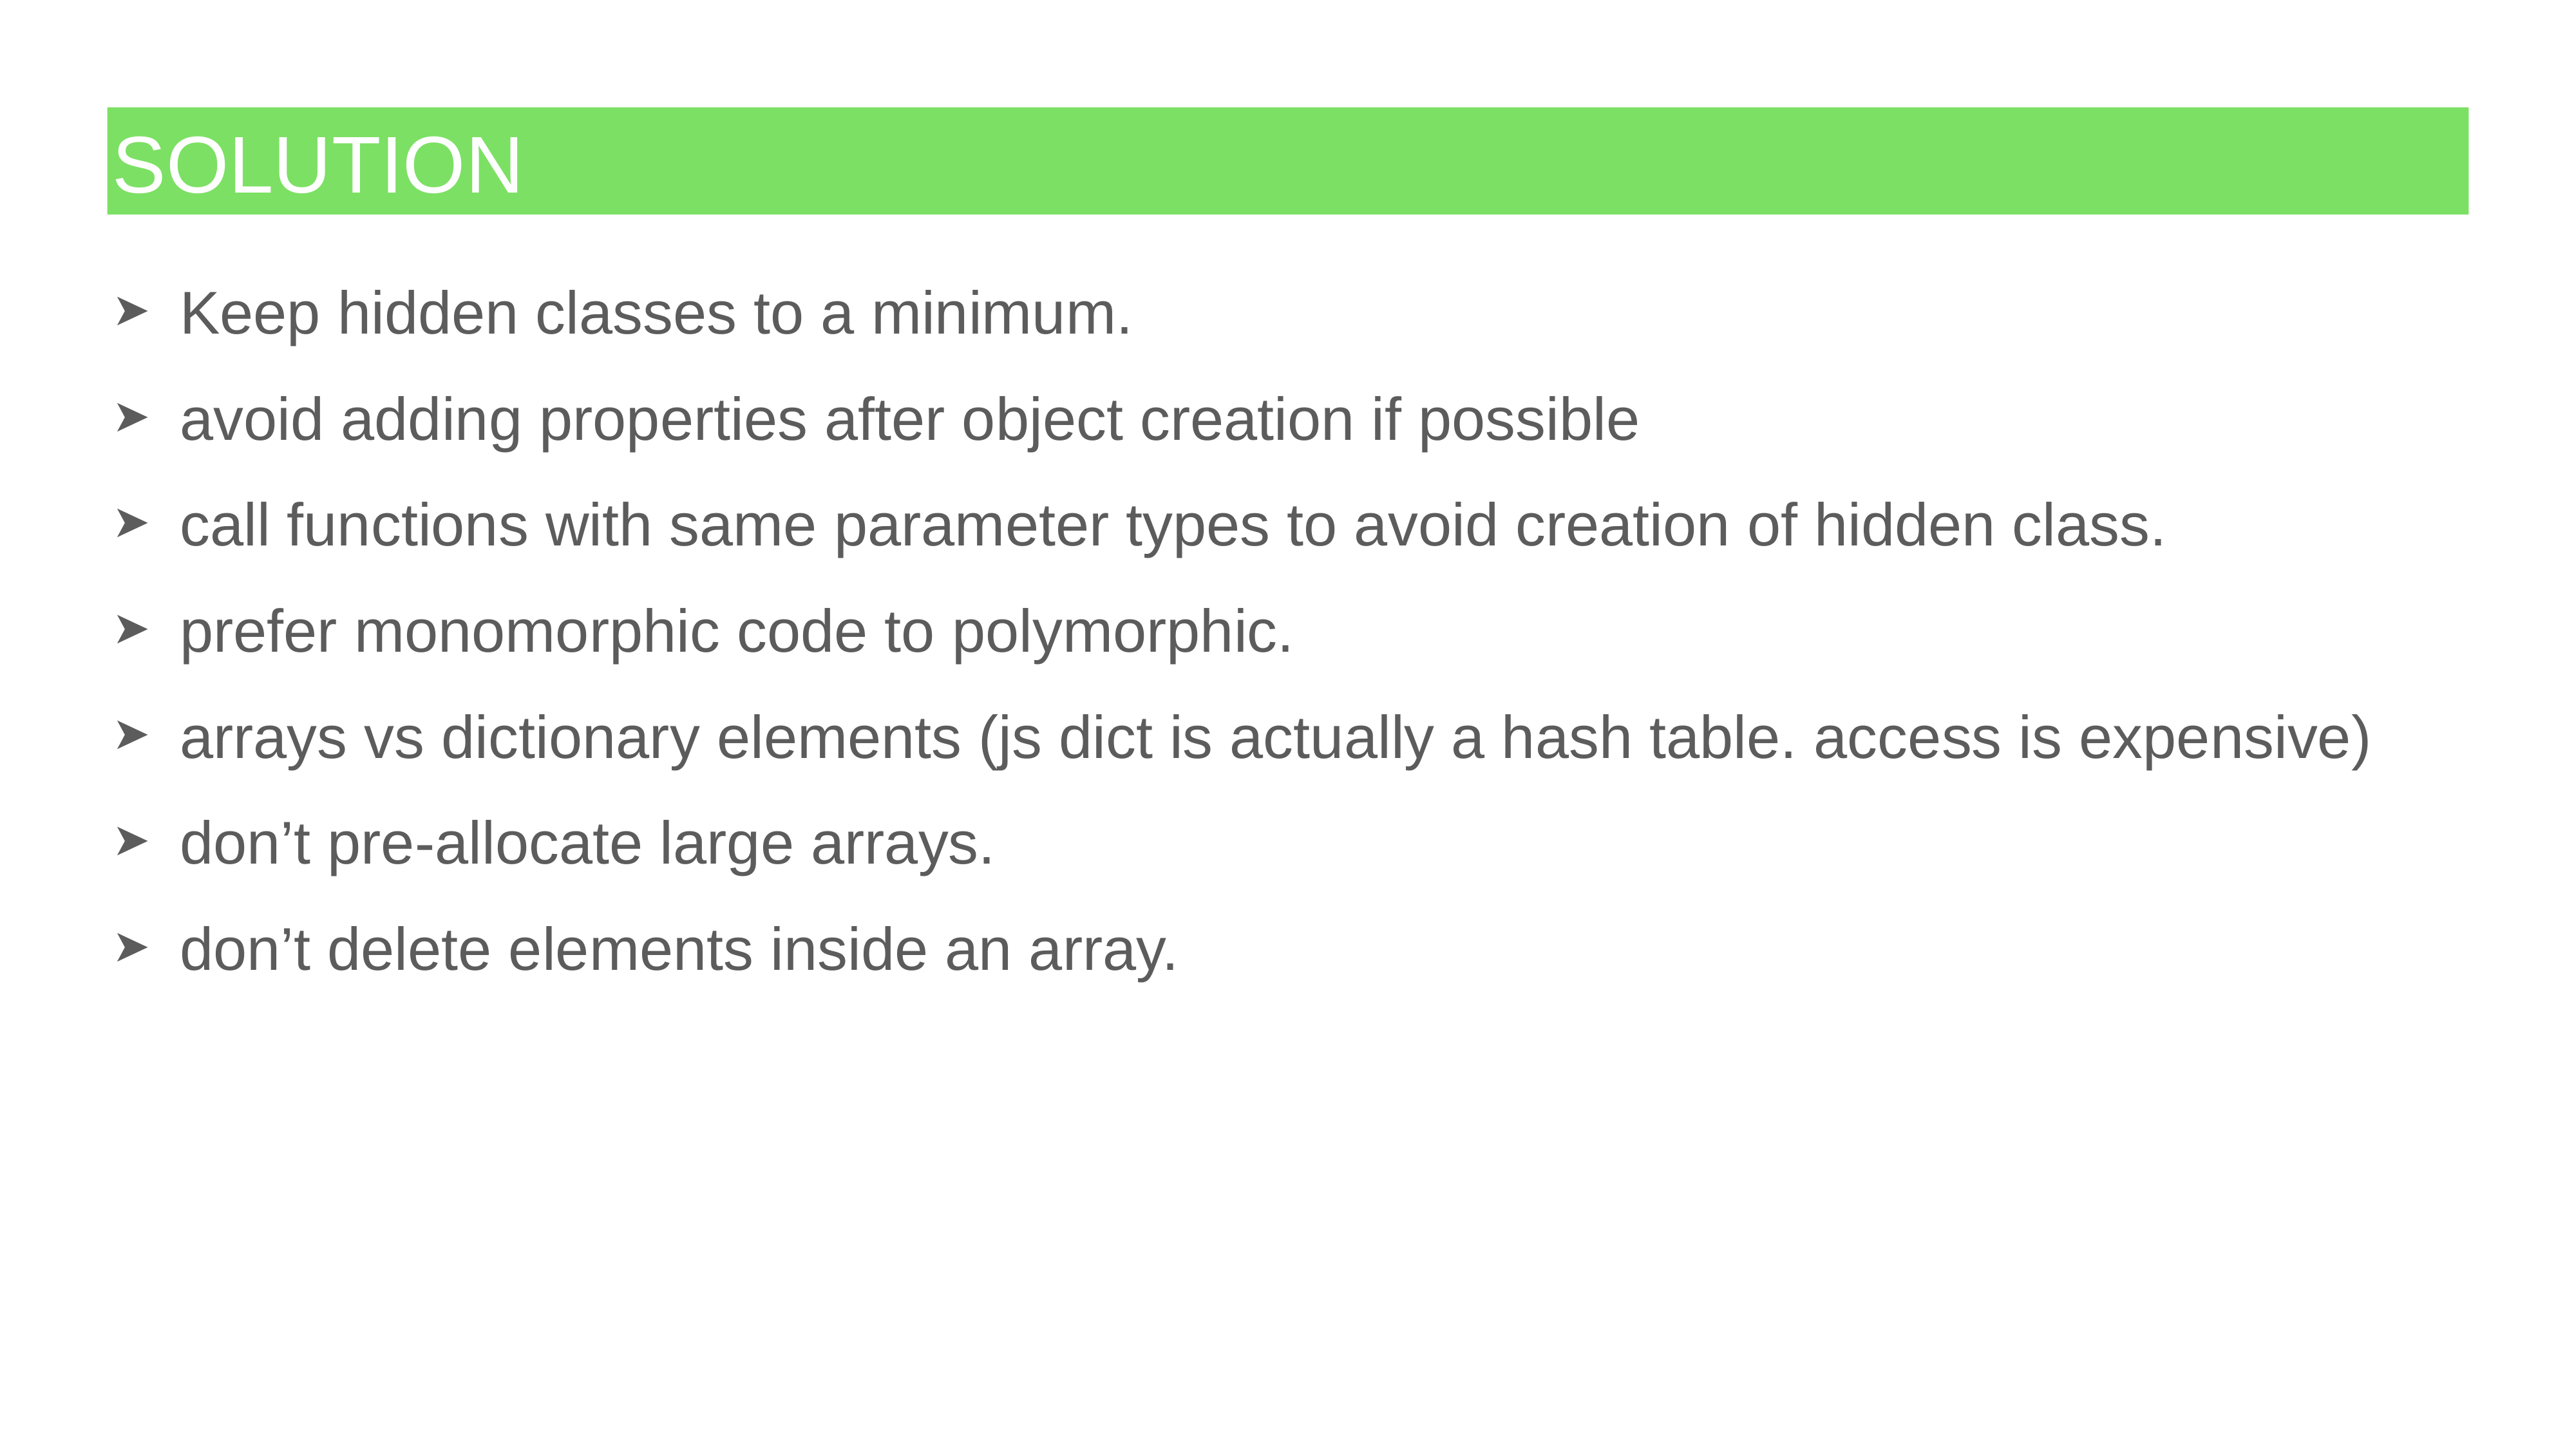

# solution

Keep hidden classes to a minimum.
avoid adding properties after object creation if possible
call functions with same parameter types to avoid creation of hidden class.
prefer monomorphic code to polymorphic.
arrays vs dictionary elements (js dict is actually a hash table. access is expensive)
don’t pre-allocate large arrays.
don’t delete elements inside an array.